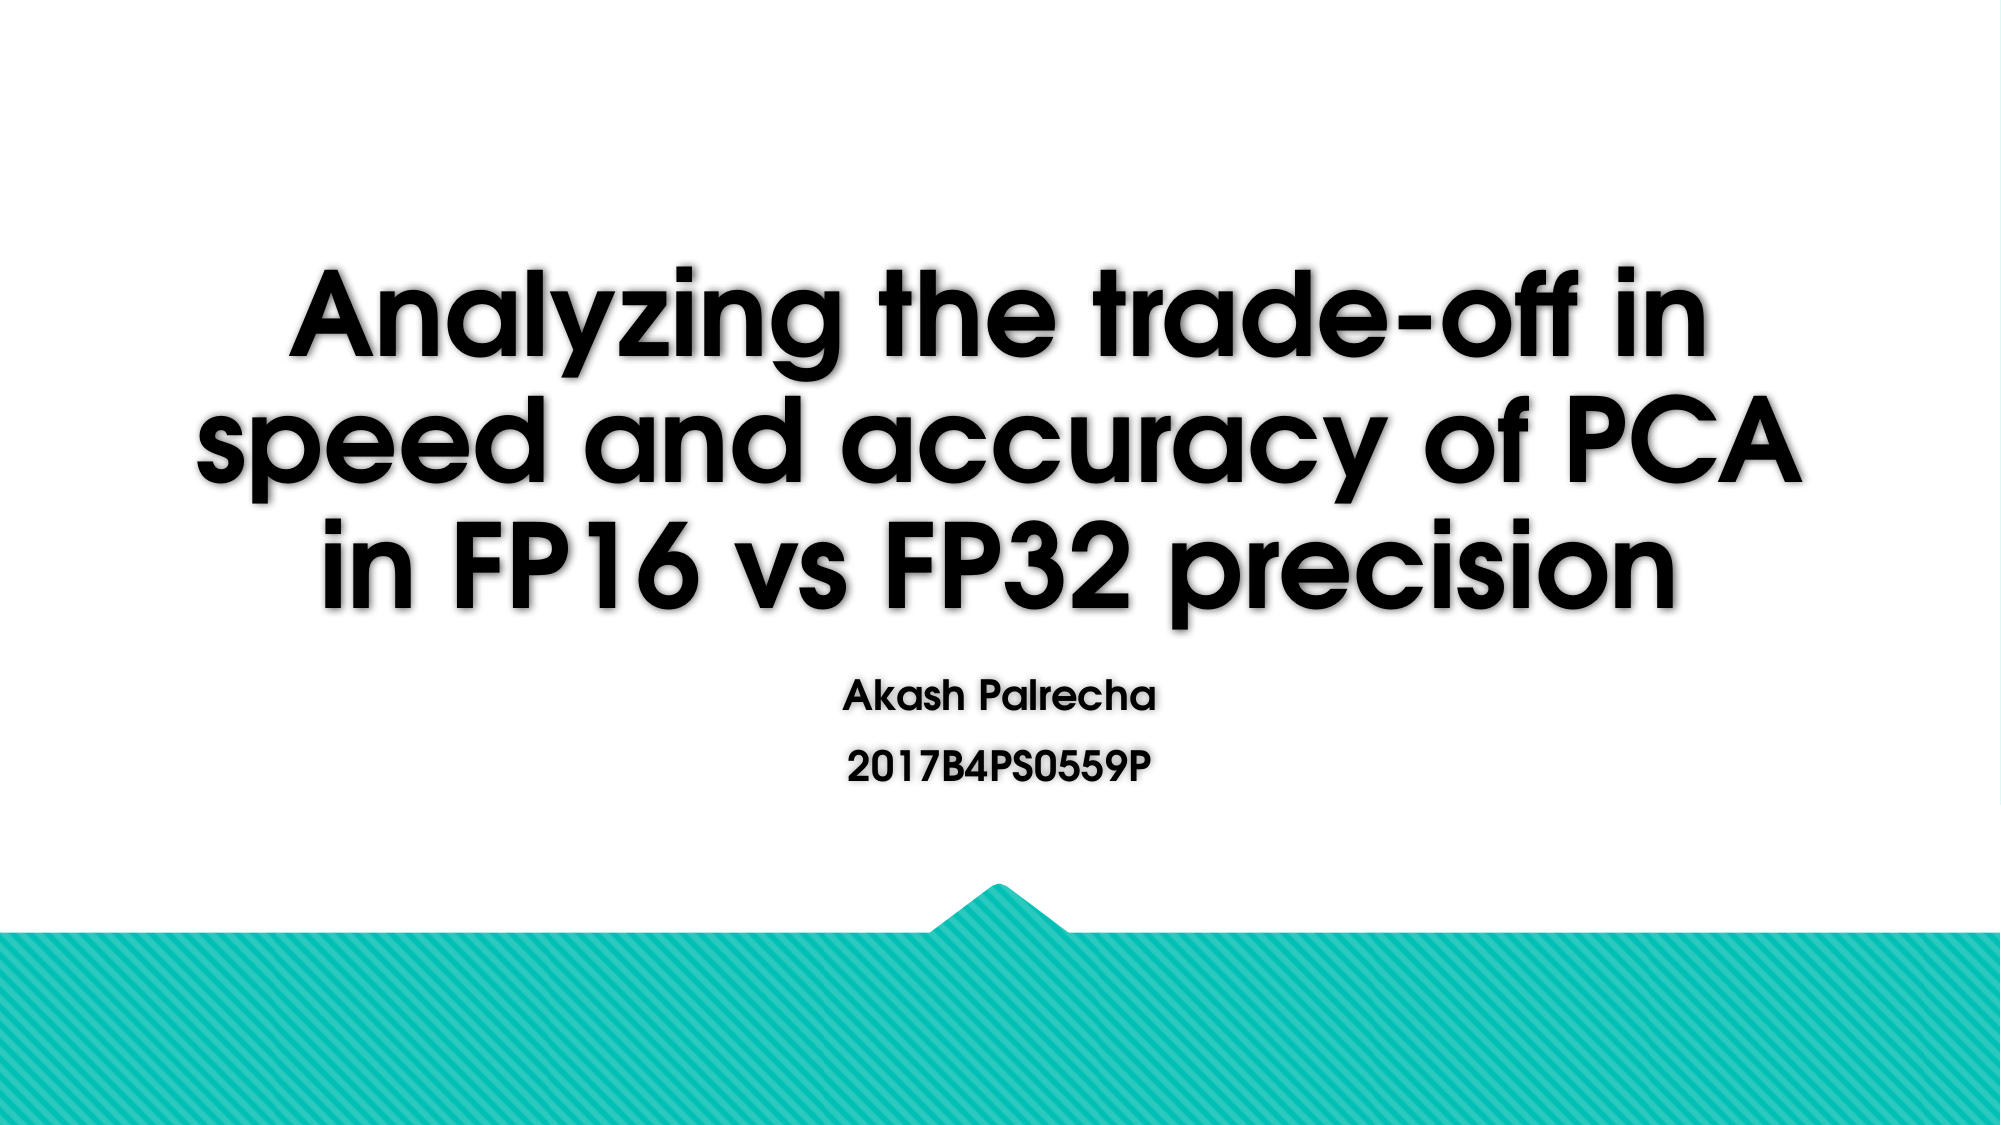

# Analyzing the trade-off in speed and accuracy of PCA in FP16 vs FP32 precision
Akash Palrecha
2017B4PS0559P